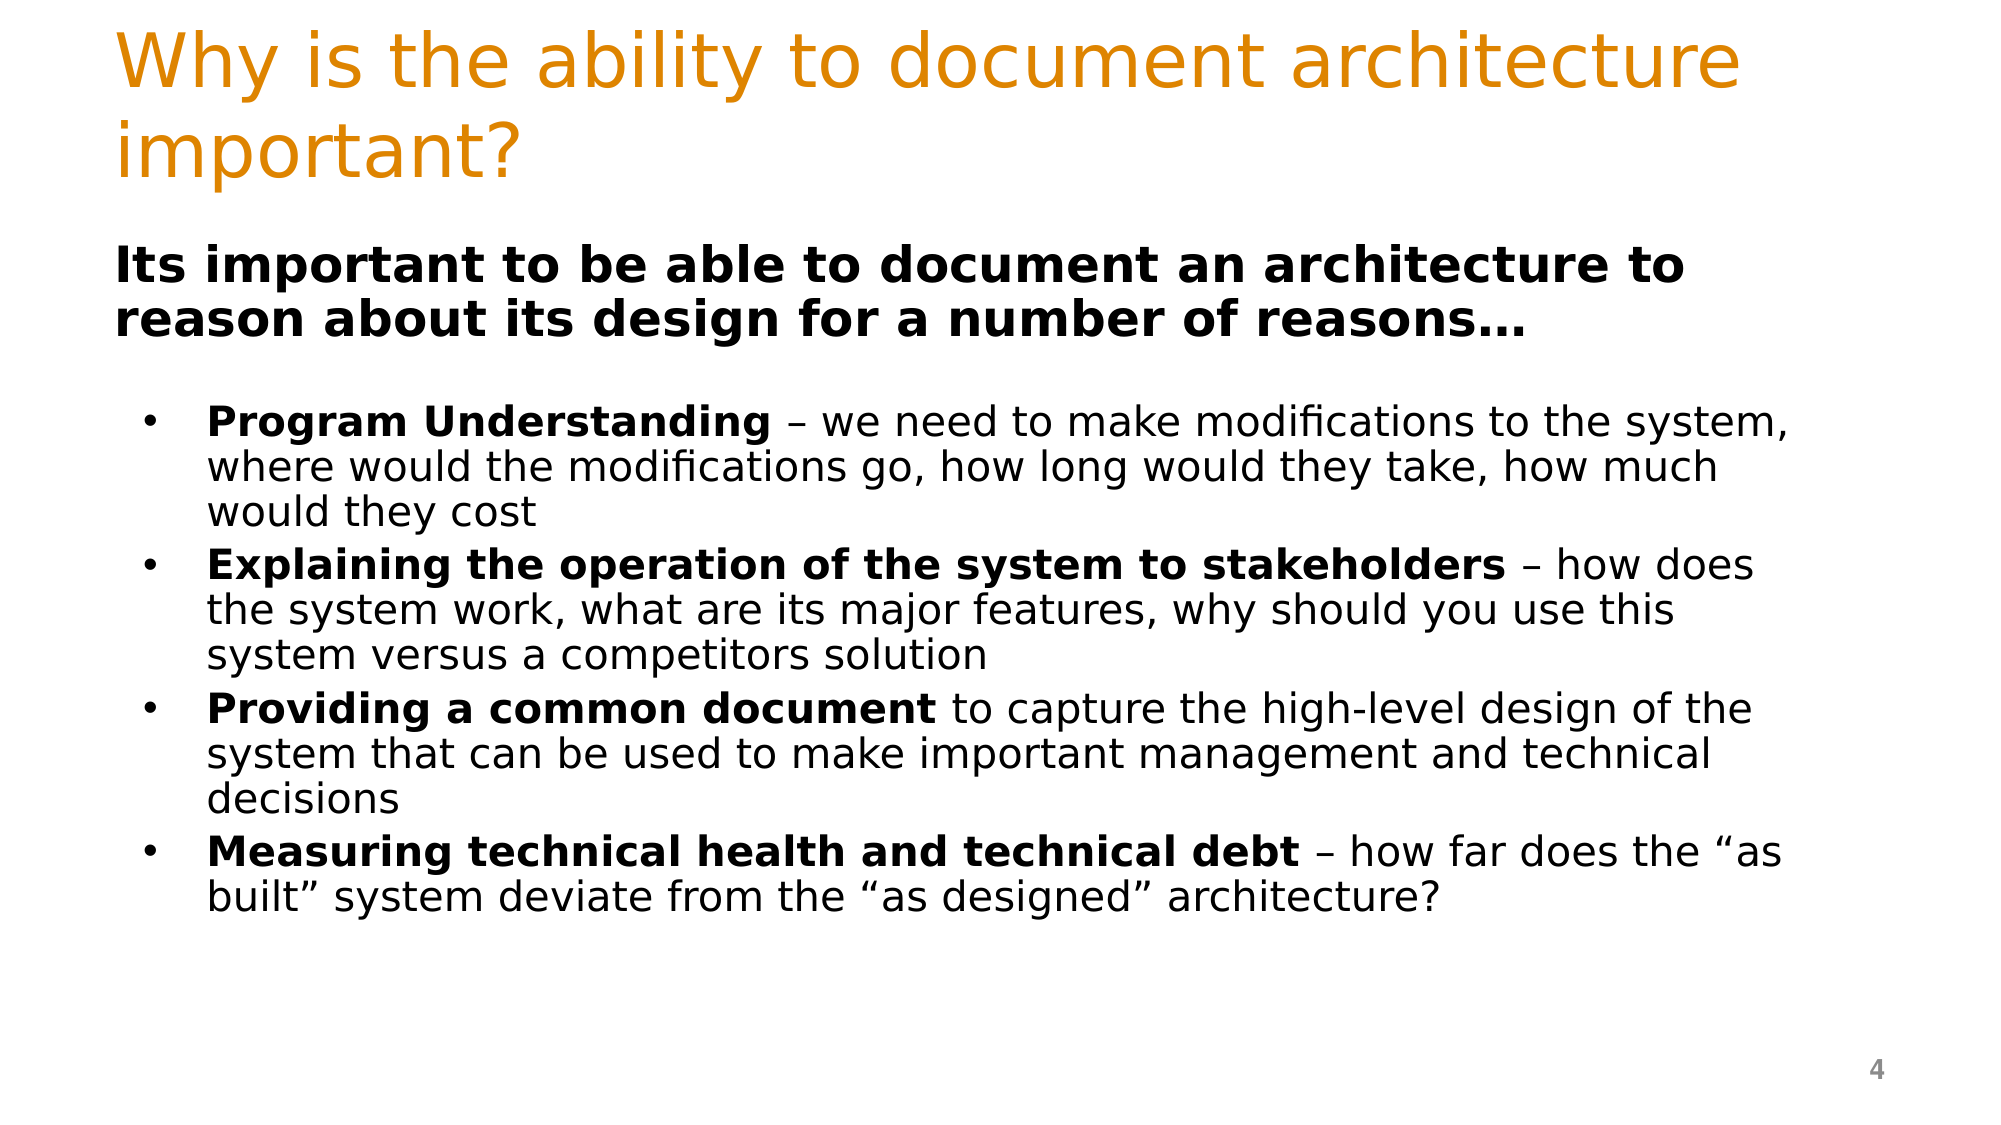

# Why is the ability to document architecture important?
Its important to be able to document an architecture to reason about its design for a number of reasons…
Program Understanding – we need to make modifications to the system, where would the modifications go, how long would they take, how much would they cost
Explaining the operation of the system to stakeholders – how does the system work, what are its major features, why should you use this system versus a competitors solution
Providing a common document to capture the high-level design of the system that can be used to make important management and technical decisions
Measuring technical health and technical debt – how far does the “as built” system deviate from the “as designed” architecture?
4